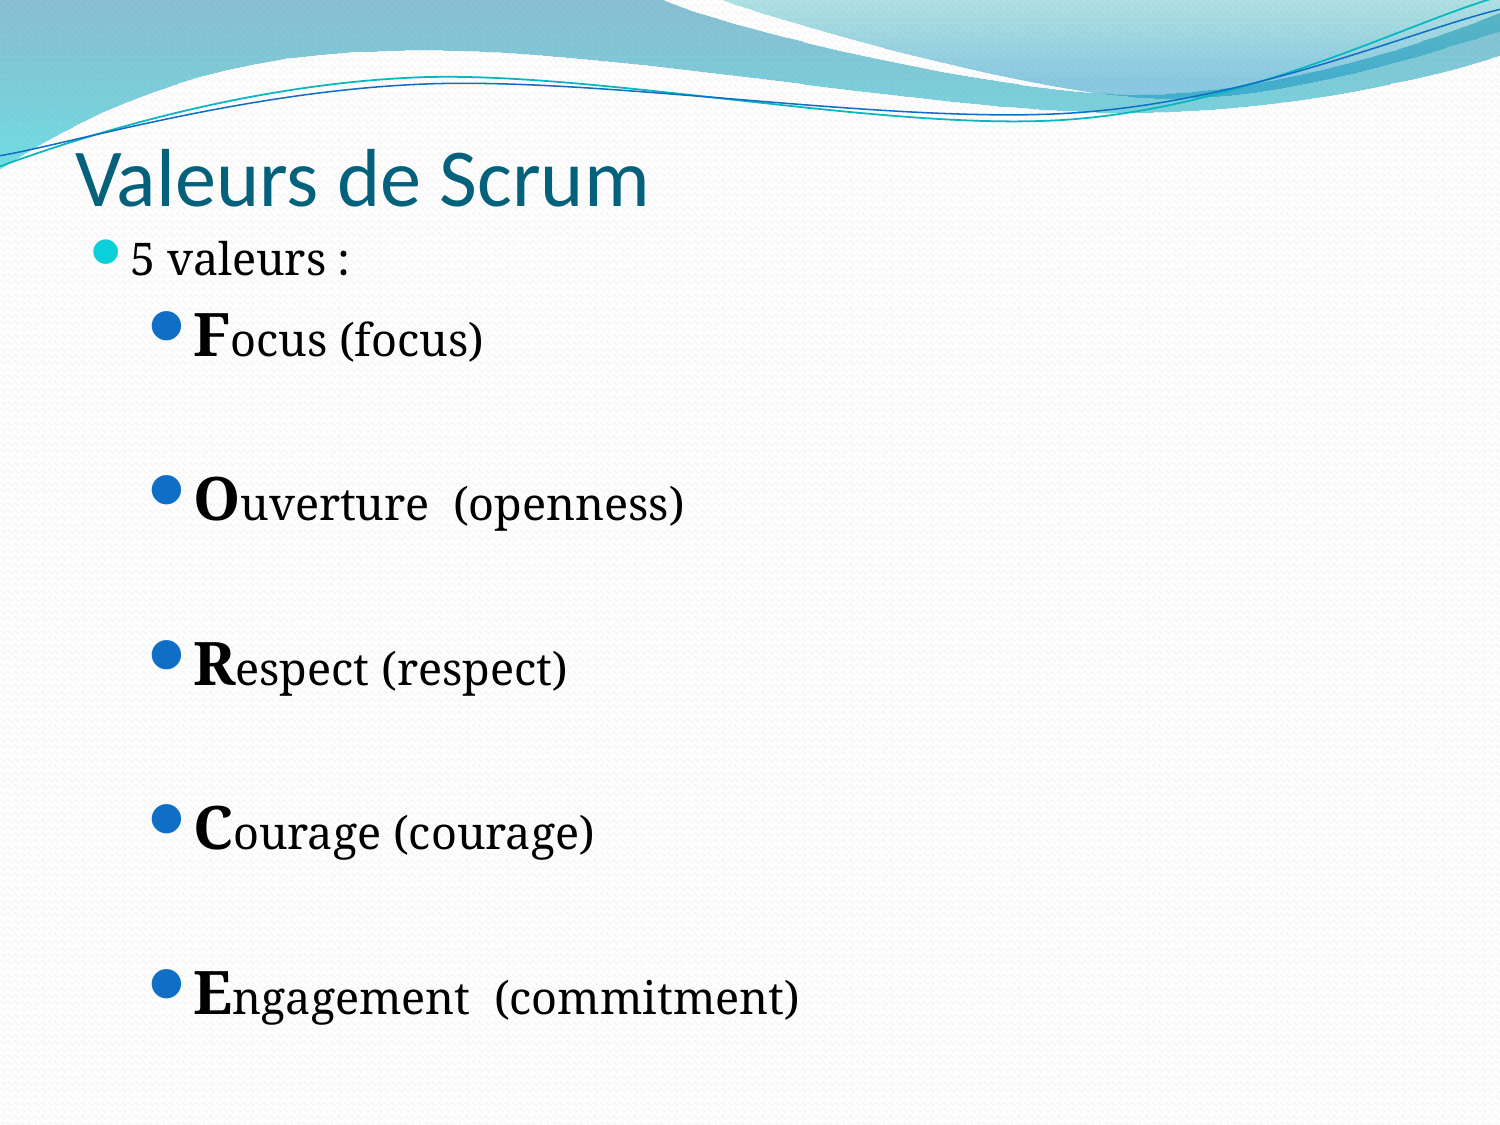

# Valeurs de Scrum
5 valeurs :
Focus (focus)

Ouverture  (openness)

Respect (respect)

Courage (courage)

Engagement  (commitment)